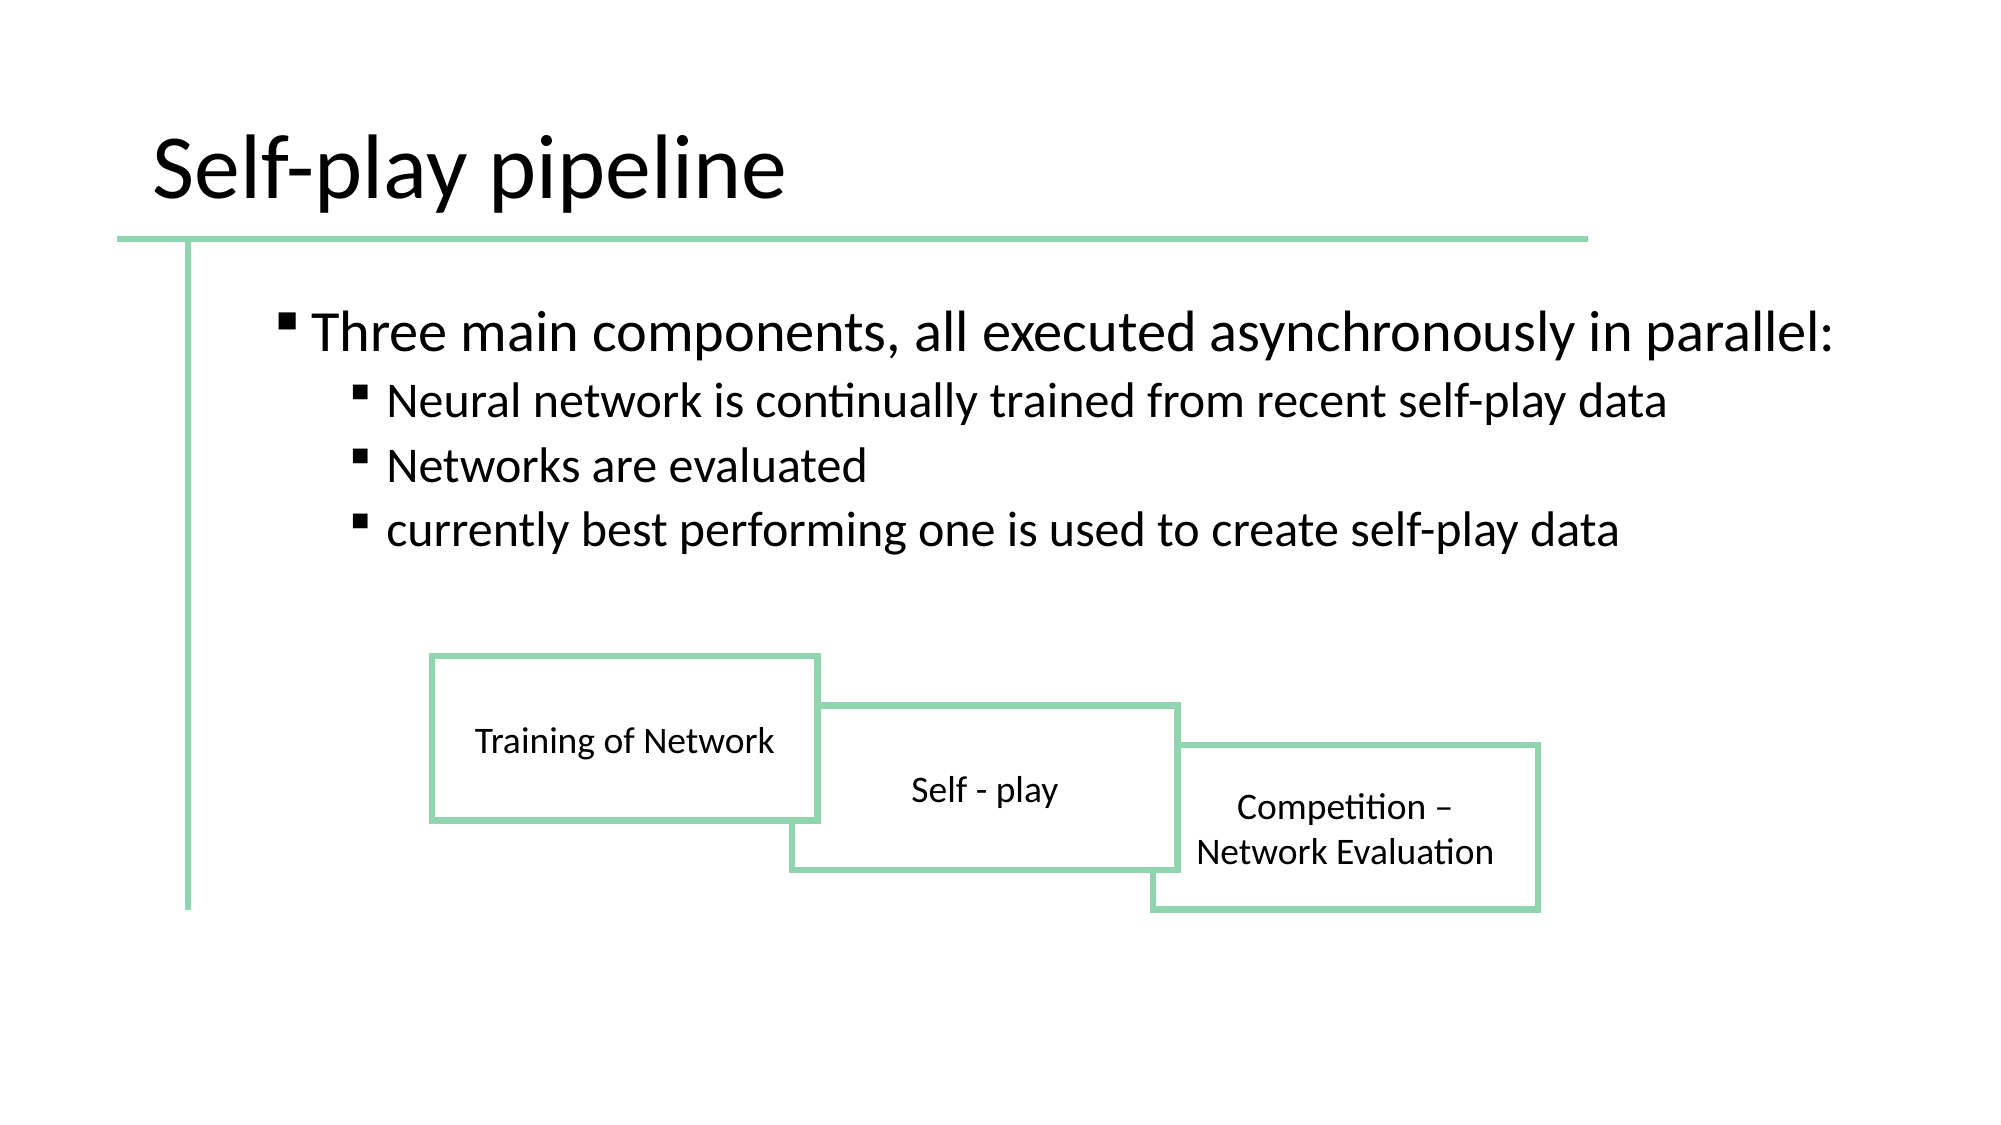

# Self-play pipeline
Three main components, all executed asynchronously in parallel:
Neural network is continually trained from recent self-play data
Networks are evaluated
currently best performing one is used to create self-play data

Training of Network
Self - play
Competition – Network Evaluation